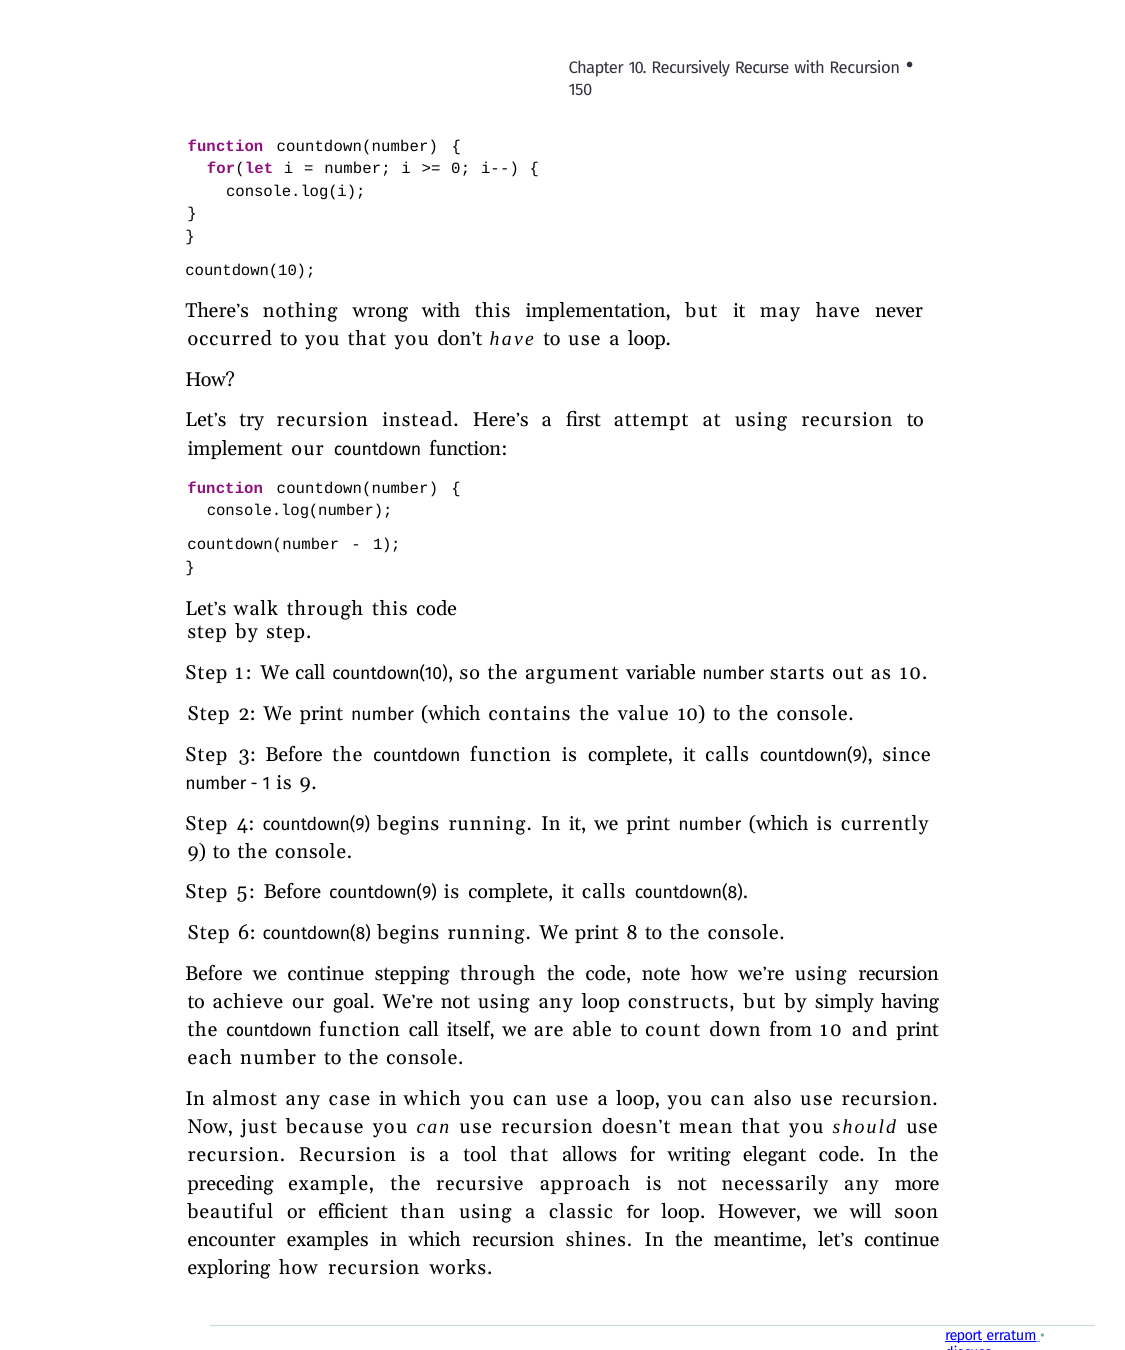

Chapter 10. Recursively Recurse with Recursion • 150

function countdown(number) {
for(let i = number; i >= 0; i--) { console.log(i);
}
}
countdown(10);
There’s nothing wrong with this implementation, but it may have never occurred to you that you don’t have to use a loop.
How?
Let’s try recursion instead. Here’s a first attempt at using recursion to implement our countdown function:
function countdown(number) { console.log(number);
countdown(number - 1);
}

Let’s walk through this code step by step.
Step 1: We call countdown(10), so the argument variable number starts out as 10. Step 2: We print number (which contains the value 10) to the console.
Step 3: Before the countdown function is complete, it calls countdown(9), since
number - 1 is 9.
Step 4: countdown(9) begins running. In it, we print number (which is currently 9) to the console.
Step 5: Before countdown(9) is complete, it calls countdown(8). Step 6: countdown(8) begins running. We print 8 to the console.
Before we continue stepping through the code, note how we’re using recursion to achieve our goal. We’re not using any loop constructs, but by simply having the countdown function call itself, we are able to count down from 10 and print each number to the console.
In almost any case in which you can use a loop, you can also use recursion. Now, just because you can use recursion doesn’t mean that you should use recursion. Recursion is a tool that allows for writing elegant code. In the preceding example, the recursive approach is not necessarily any more beautiful or efficient than using a classic for loop. However, we will soon encounter examples in which recursion shines. In the meantime, let’s continue exploring how recursion works.
report erratum • discuss